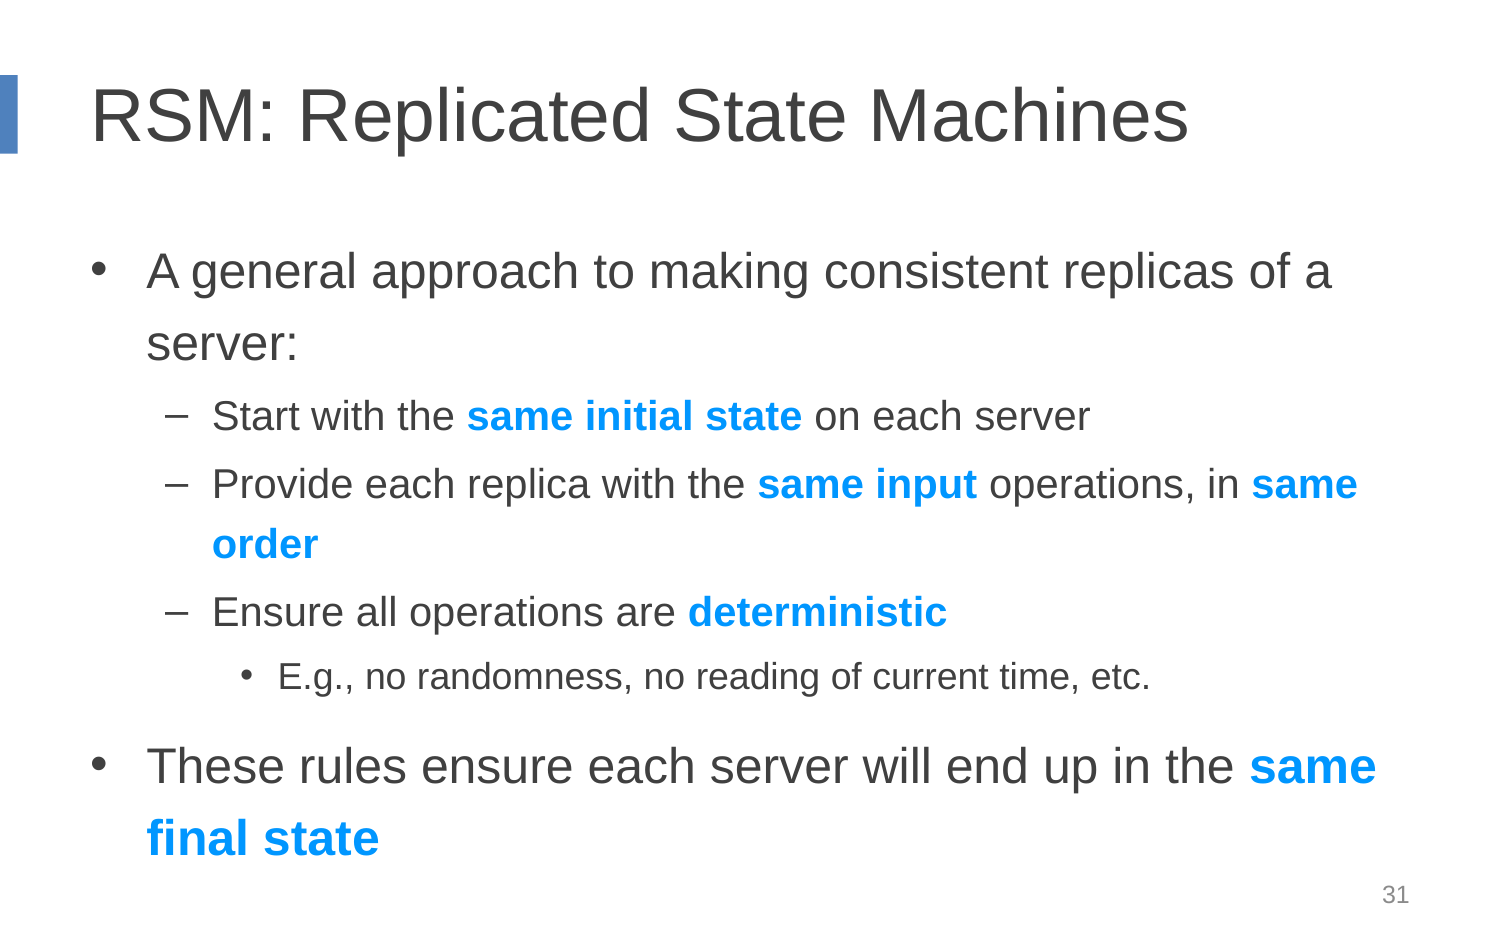

# RSM: Replicated State Machines
A general approach to making consistent replicas of a server:
Start with the same initial state on each server
Provide each replica with the same input operations, in same order
Ensure all operations are deterministic
E.g., no randomness, no reading of current time, etc.
These rules ensure each server will end up in the same final state
31